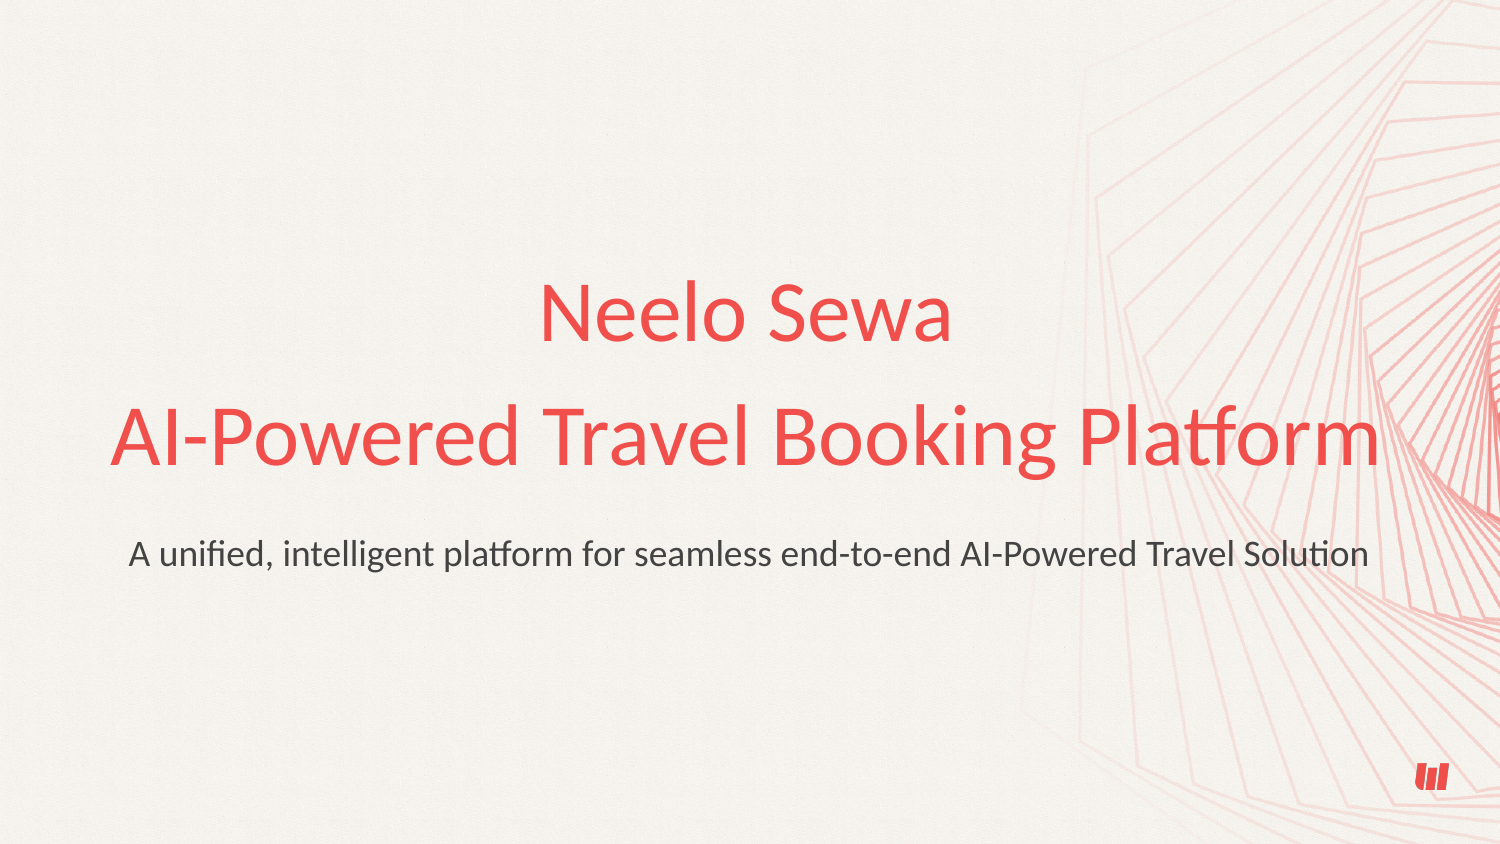

Neelo Sewa
AI-Powered Travel Booking Platform
A unified, intelligent platform for seamless end-to-end AI-Powered Travel Solution